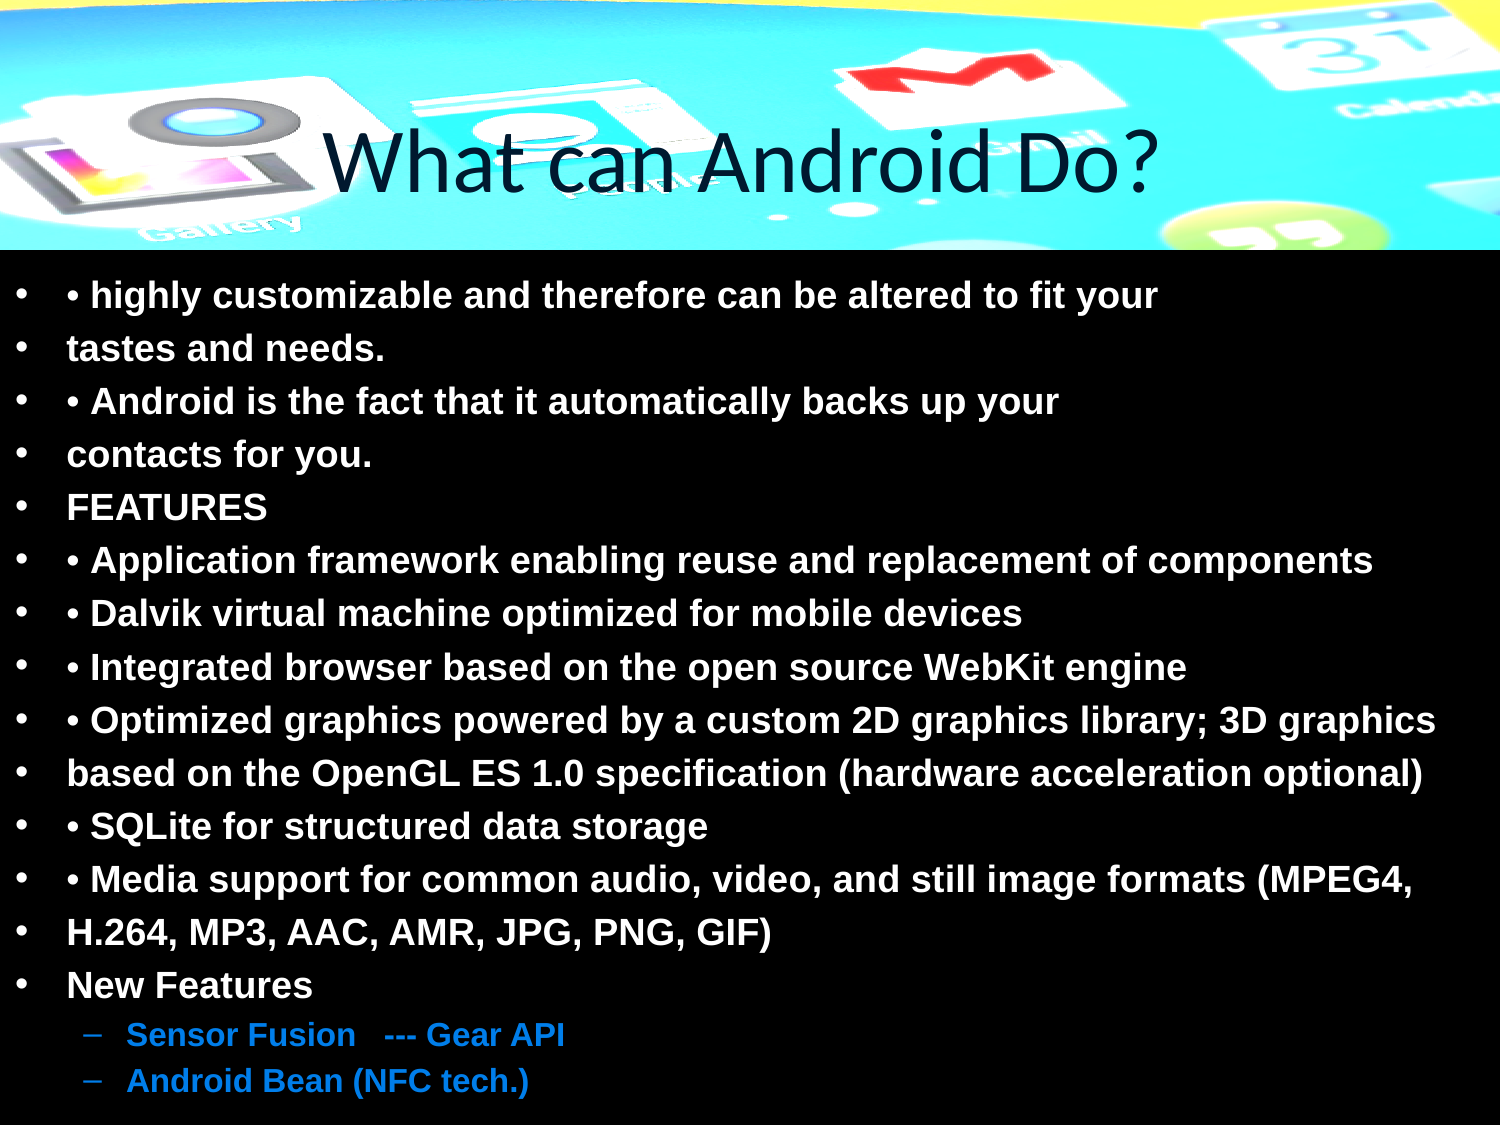

# What can Android Do?
• highly customizable and therefore can be altered to fit your
tastes and needs.
• Android is the fact that it automatically backs up your
contacts for you.
FEATURES
• Application framework enabling reuse and replacement of components
• Dalvik virtual machine optimized for mobile devices
• Integrated browser based on the open source WebKit engine
• Optimized graphics powered by a custom 2D graphics library; 3D graphics
based on the OpenGL ES 1.0 specification (hardware acceleration optional)
• SQLite for structured data storage
• Media support for common audio, video, and still image formats (MPEG4,
H.264, MP3, AAC, AMR, JPG, PNG, GIF)
New Features
Sensor Fusion   --- Gear API
Android Bean (NFC tech.)